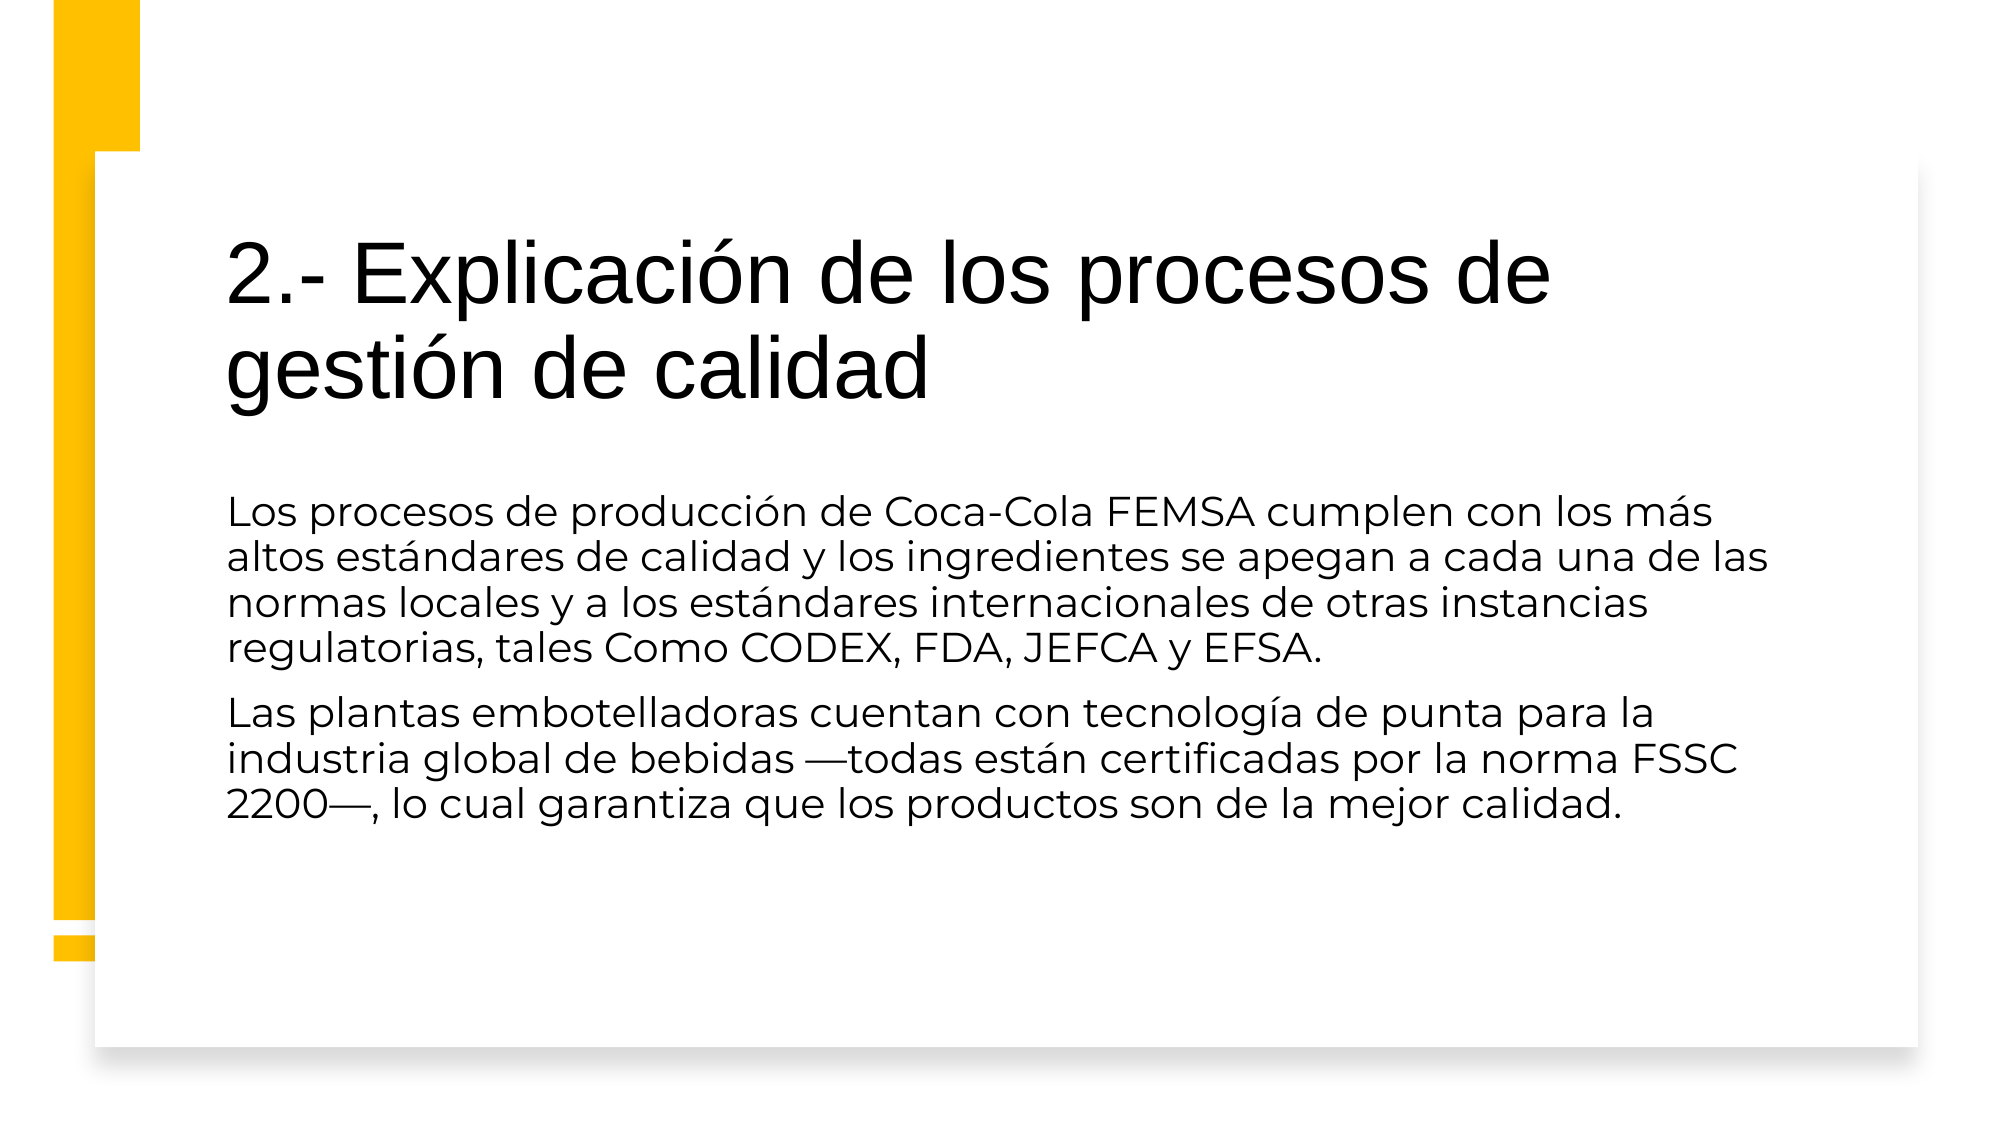

# 2.- Explicación de los procesos de gestión de calidad

Los procesos de producción de Coca-Cola FEMSA cumplen con los más altos estándares de calidad y los ingredientes se apegan a cada una de las normas locales y a los estándares internacionales de otras instancias regulatorias, tales Como CODEX, FDA, JEFCA y EFSA.
Las plantas embotelladoras cuentan con tecnología de punta para la industria global de bebidas —todas están certificadas por la norma FSSC 2200—, lo cual garantiza que los productos son de la mejor calidad.